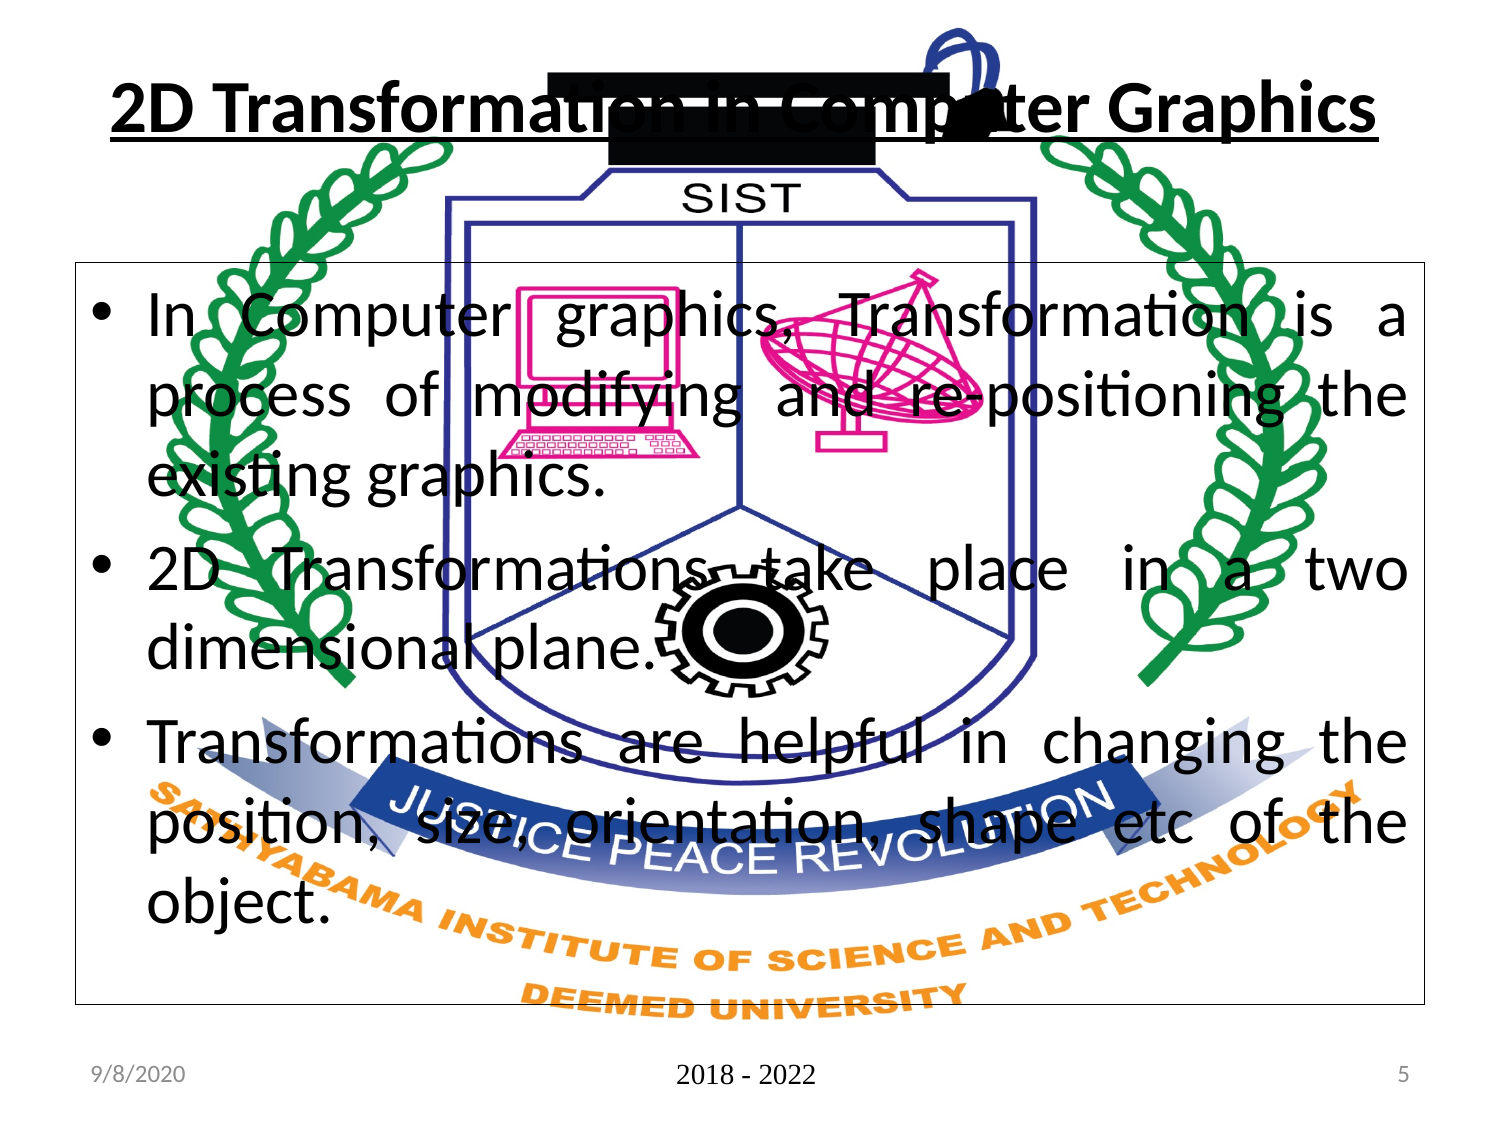

# 2D Transformation in Computer Graphics
In Computer graphics, Transformation is a process of modifying and re-positioning the existing graphics.
2D Transformations take place in a two dimensional plane.
Transformations are helpful in changing the position, size, orientation, shape etc of the object.

9/8/2020
2018 - 2022
5